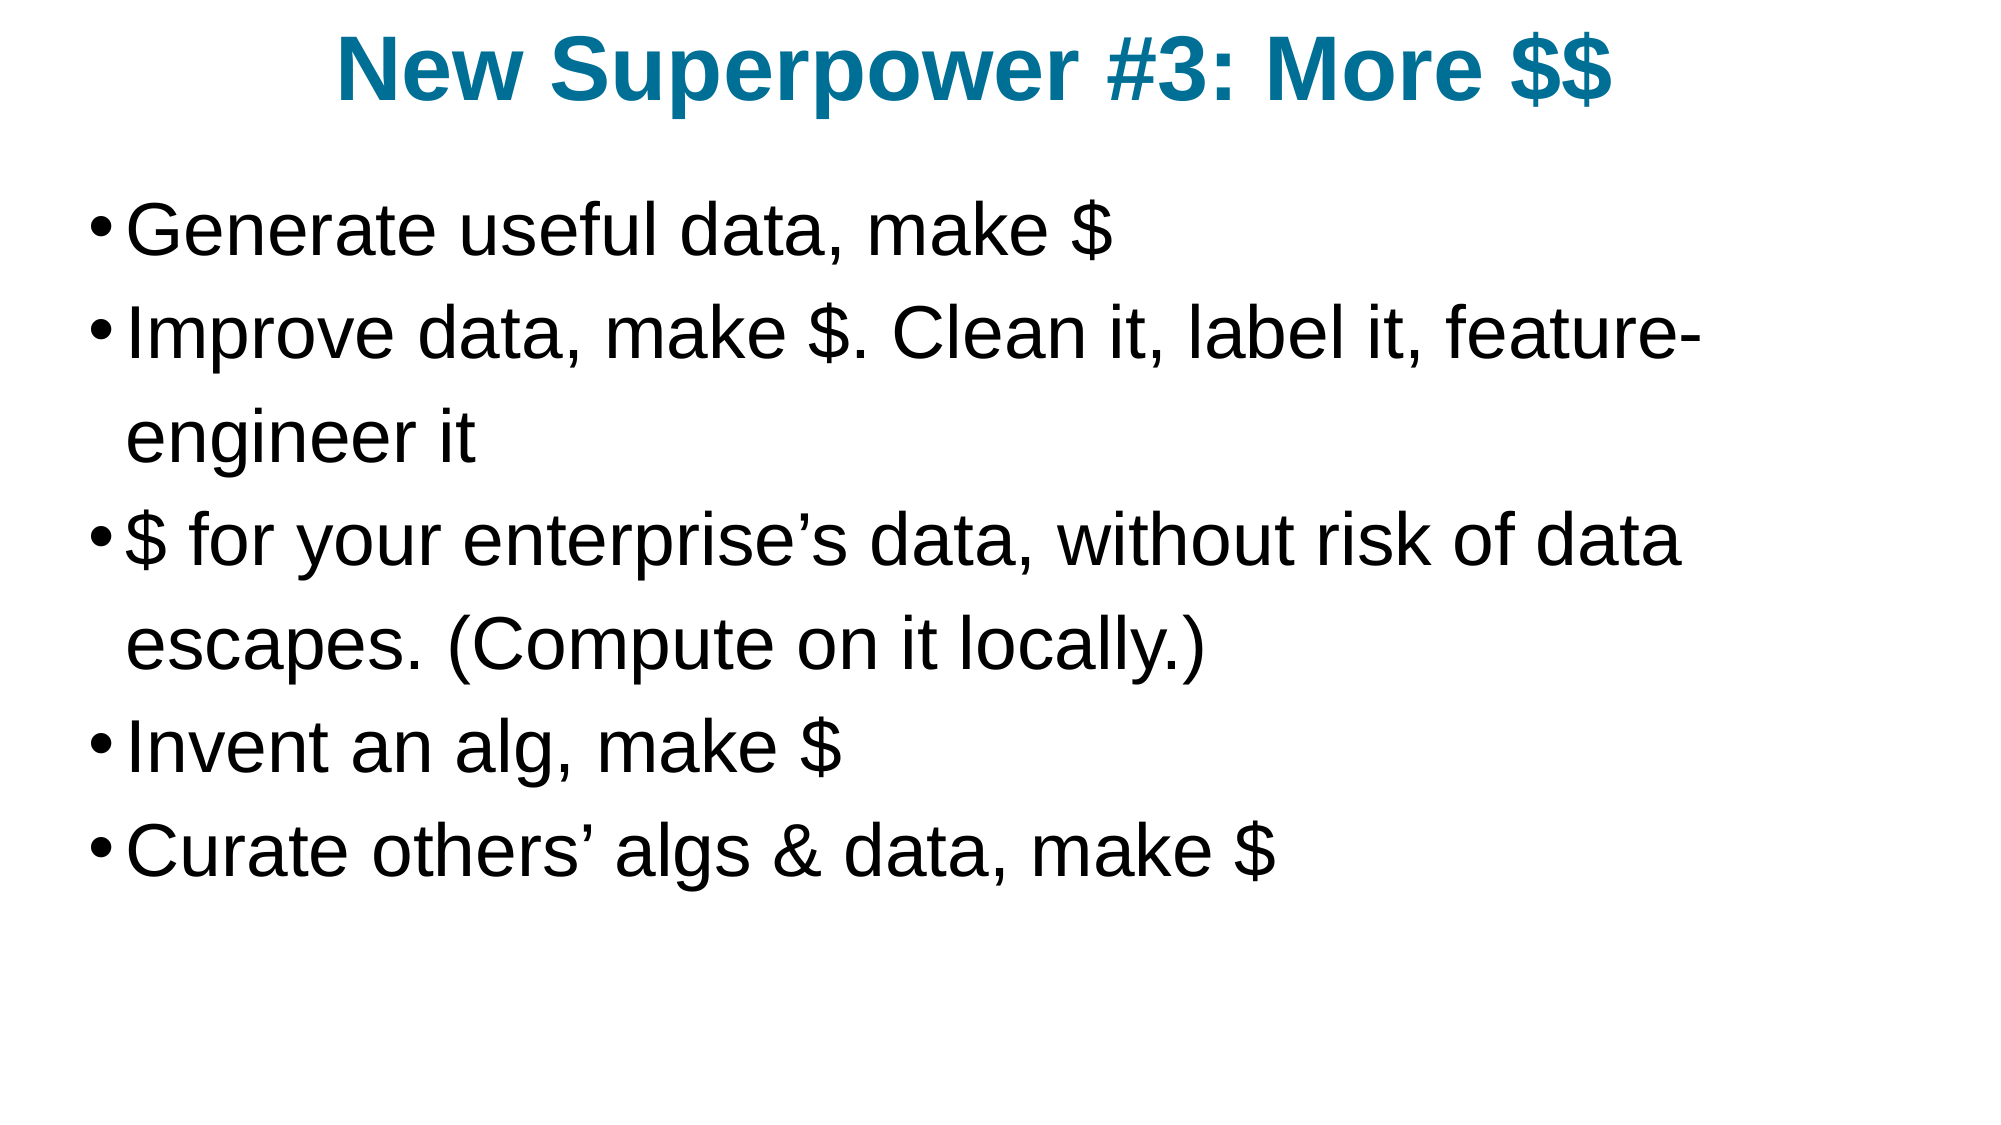

# New Superpower #3: More $$
Generate useful data, make $
Improve data, make $. Clean it, label it, feature-engineer it
$ for your enterprise’s data, without risk of data escapes. (Compute on it locally.)
Invent an alg, make $
Curate others’ algs & data, make $